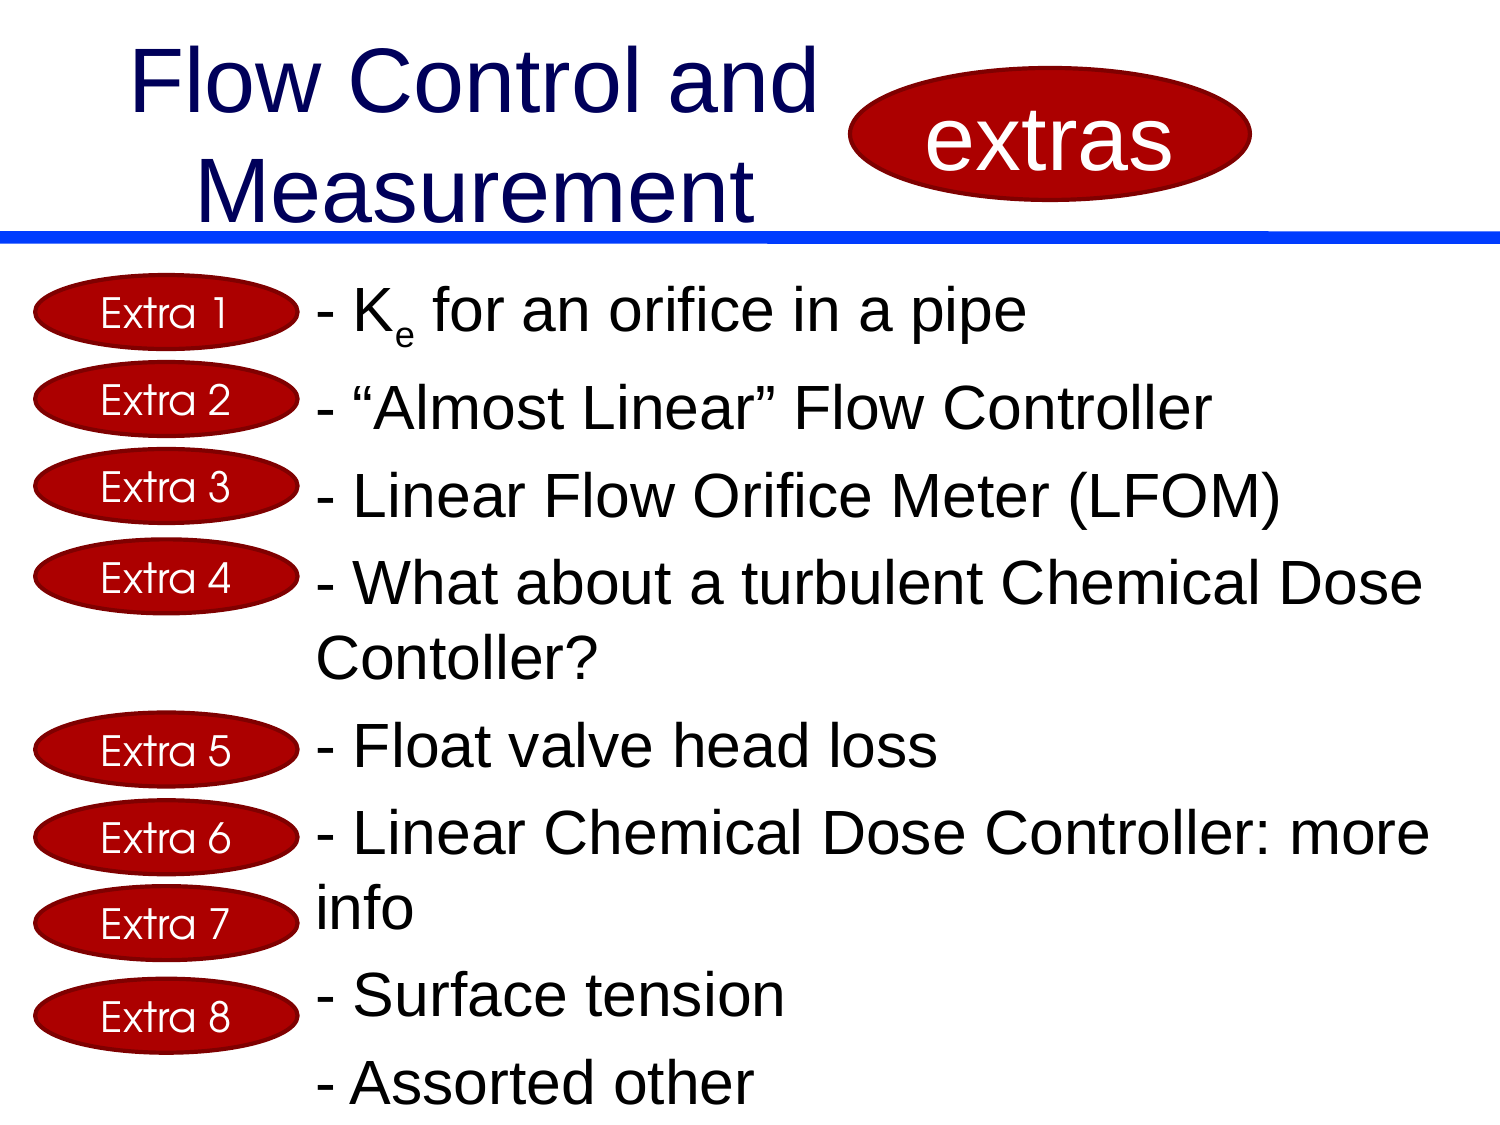

# Flow Control and Measurement
extras
- Ke for an orifice in a pipe
- “Almost Linear” Flow Controller
- Linear Flow Orifice Meter (LFOM)
- What about a turbulent Chemical Dose Contoller?
- Float valve head loss
- Linear Chemical Dose Controller: more info
- Surface tension
- Assorted other

Extra 1
Extra 2
Extra 3
Extra 4
Extra 5
Extra 6
Extra 7
Extra 8